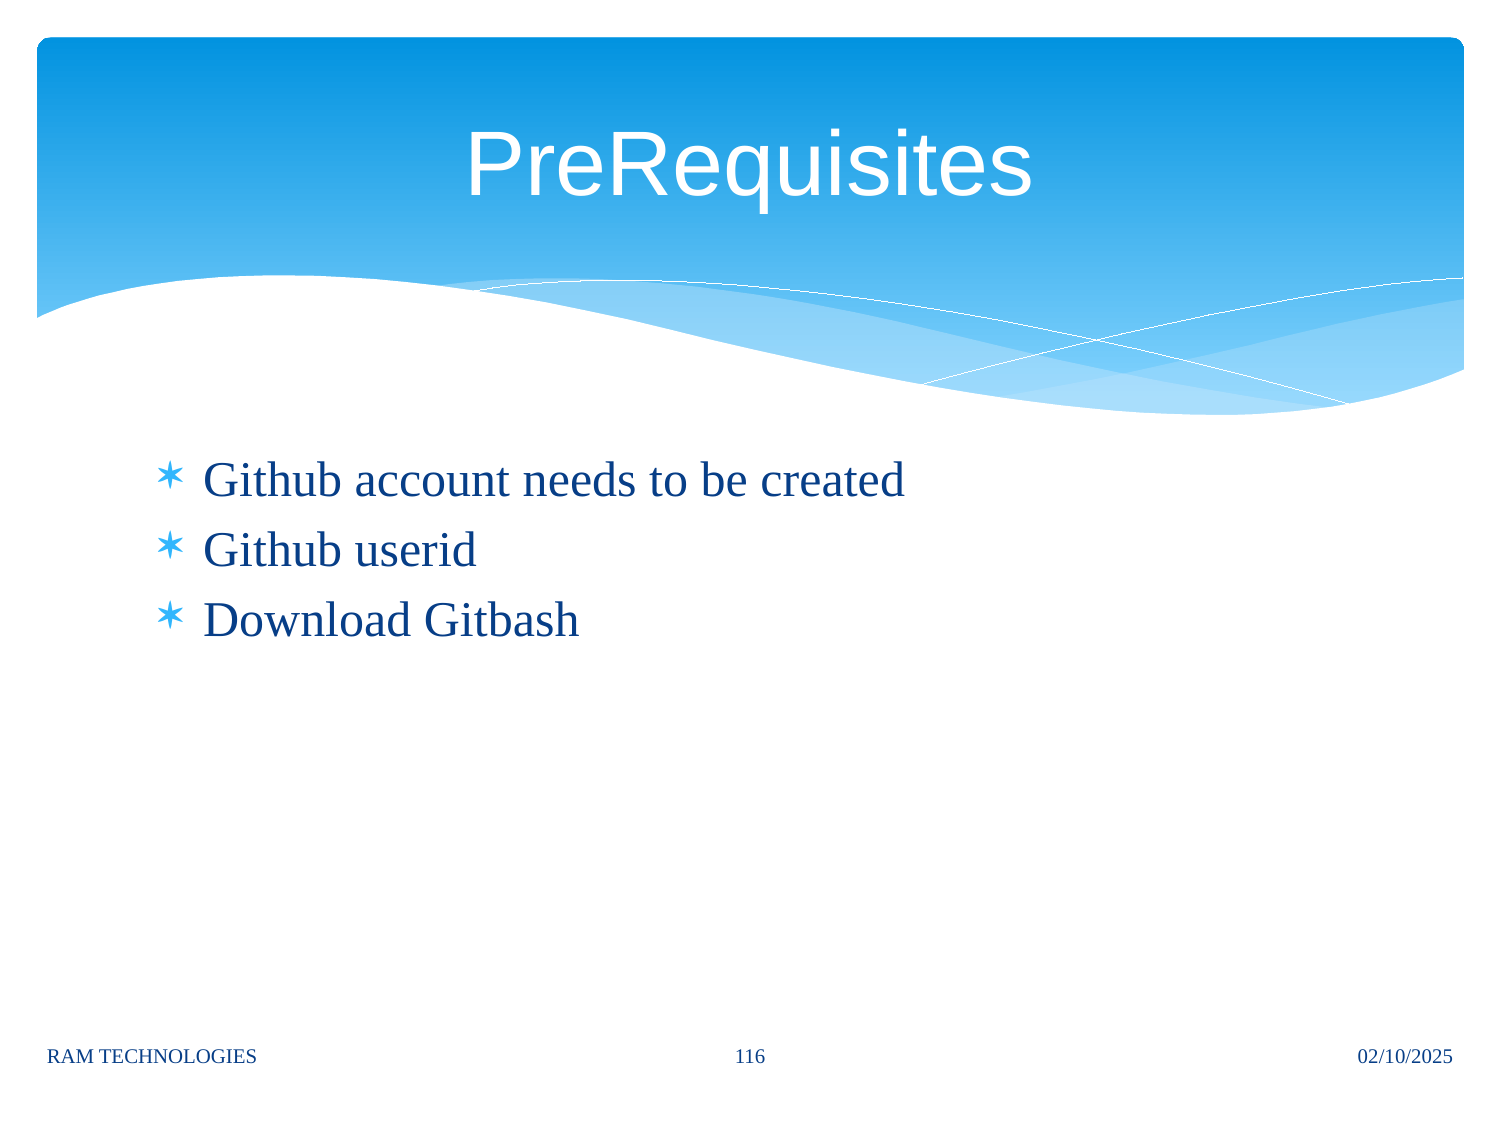

# PreRequisites
Github account needs to be created
Github userid
Download Gitbash
116
RAM TECHNOLOGIES
02/10/2025